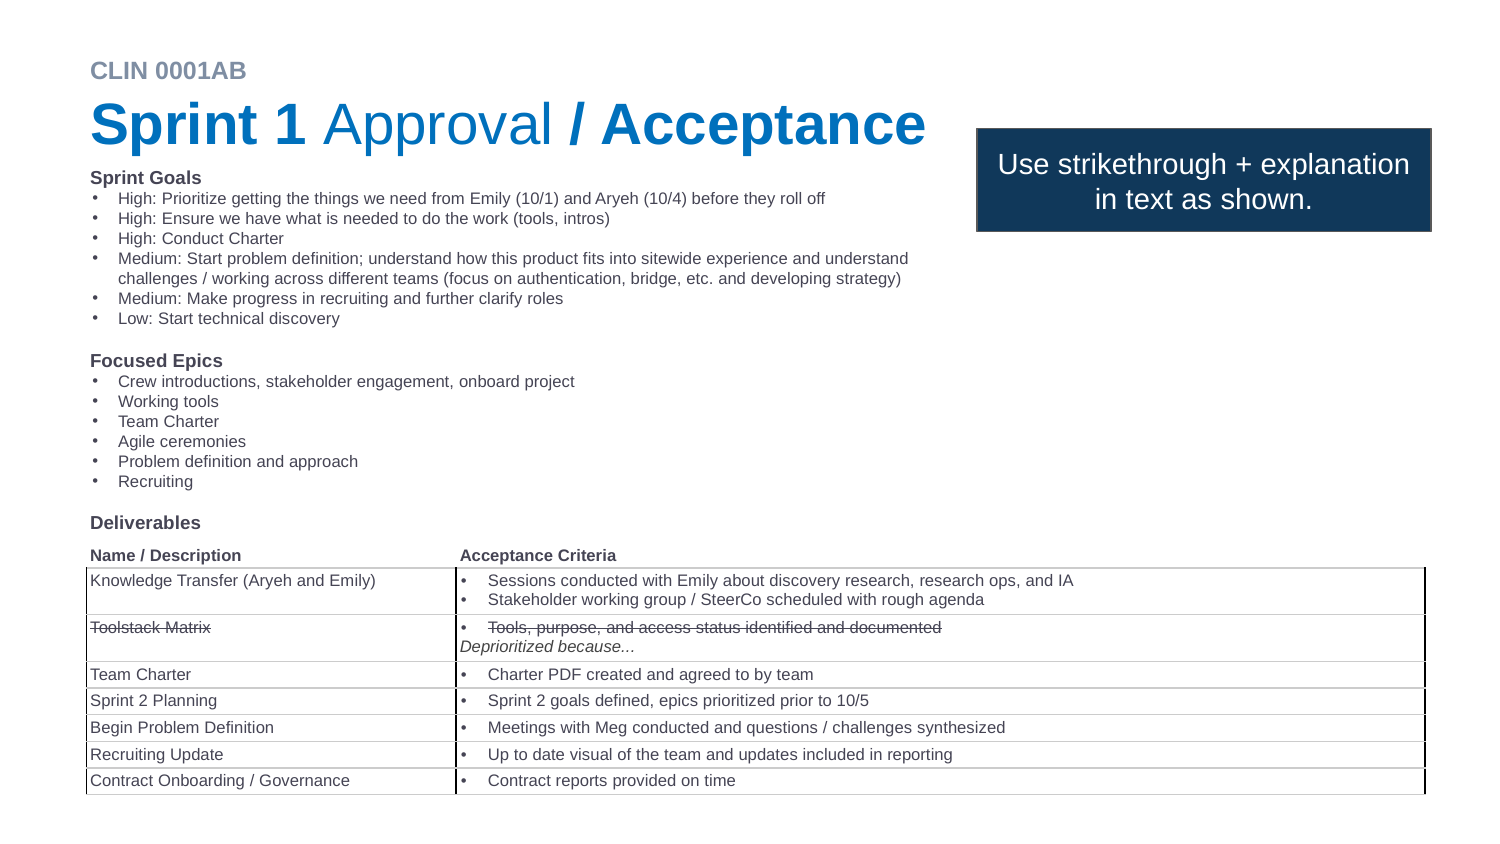

CLIN 0001AB

# Sprint 1 Approval / Acceptance
Use strikethrough + explanation in text as shown.
Sprint Goals
High: Prioritize getting the things we need from Emily (10/1) and Aryeh (10/4) before they roll off
High: Ensure we have what is needed to do the work (tools, intros)
High: Conduct Charter
Medium: Start problem definition; understand how this product fits into sitewide experience and understand challenges / working across different teams (focus on authentication, bridge, etc. and developing strategy)
Medium: Make progress in recruiting and further clarify roles
Low: Start technical discovery
Focused Epics
Crew introductions, stakeholder engagement, onboard project
Working tools
Team Charter
Agile ceremonies
Problem definition and approach
Recruiting

Deliverables
| Name / Description | Acceptance Criteria |
| --- | --- |
| Knowledge Transfer (Aryeh and Emily) | Sessions conducted with Emily about discovery research, research ops, and IA Stakeholder working group / SteerCo scheduled with rough agenda |
| Toolstack Matrix | Tools, purpose, and access status identified and documented Deprioritized because... |
| Team Charter | Charter PDF created and agreed to by team |
| Sprint 2 Planning | Sprint 2 goals defined, epics prioritized prior to 10/5 |
| Begin Problem Definition | Meetings with Meg conducted and questions / challenges synthesized |
| Recruiting Update | Up to date visual of the team and updates included in reporting |
| Contract Onboarding / Governance | Contract reports provided on time |